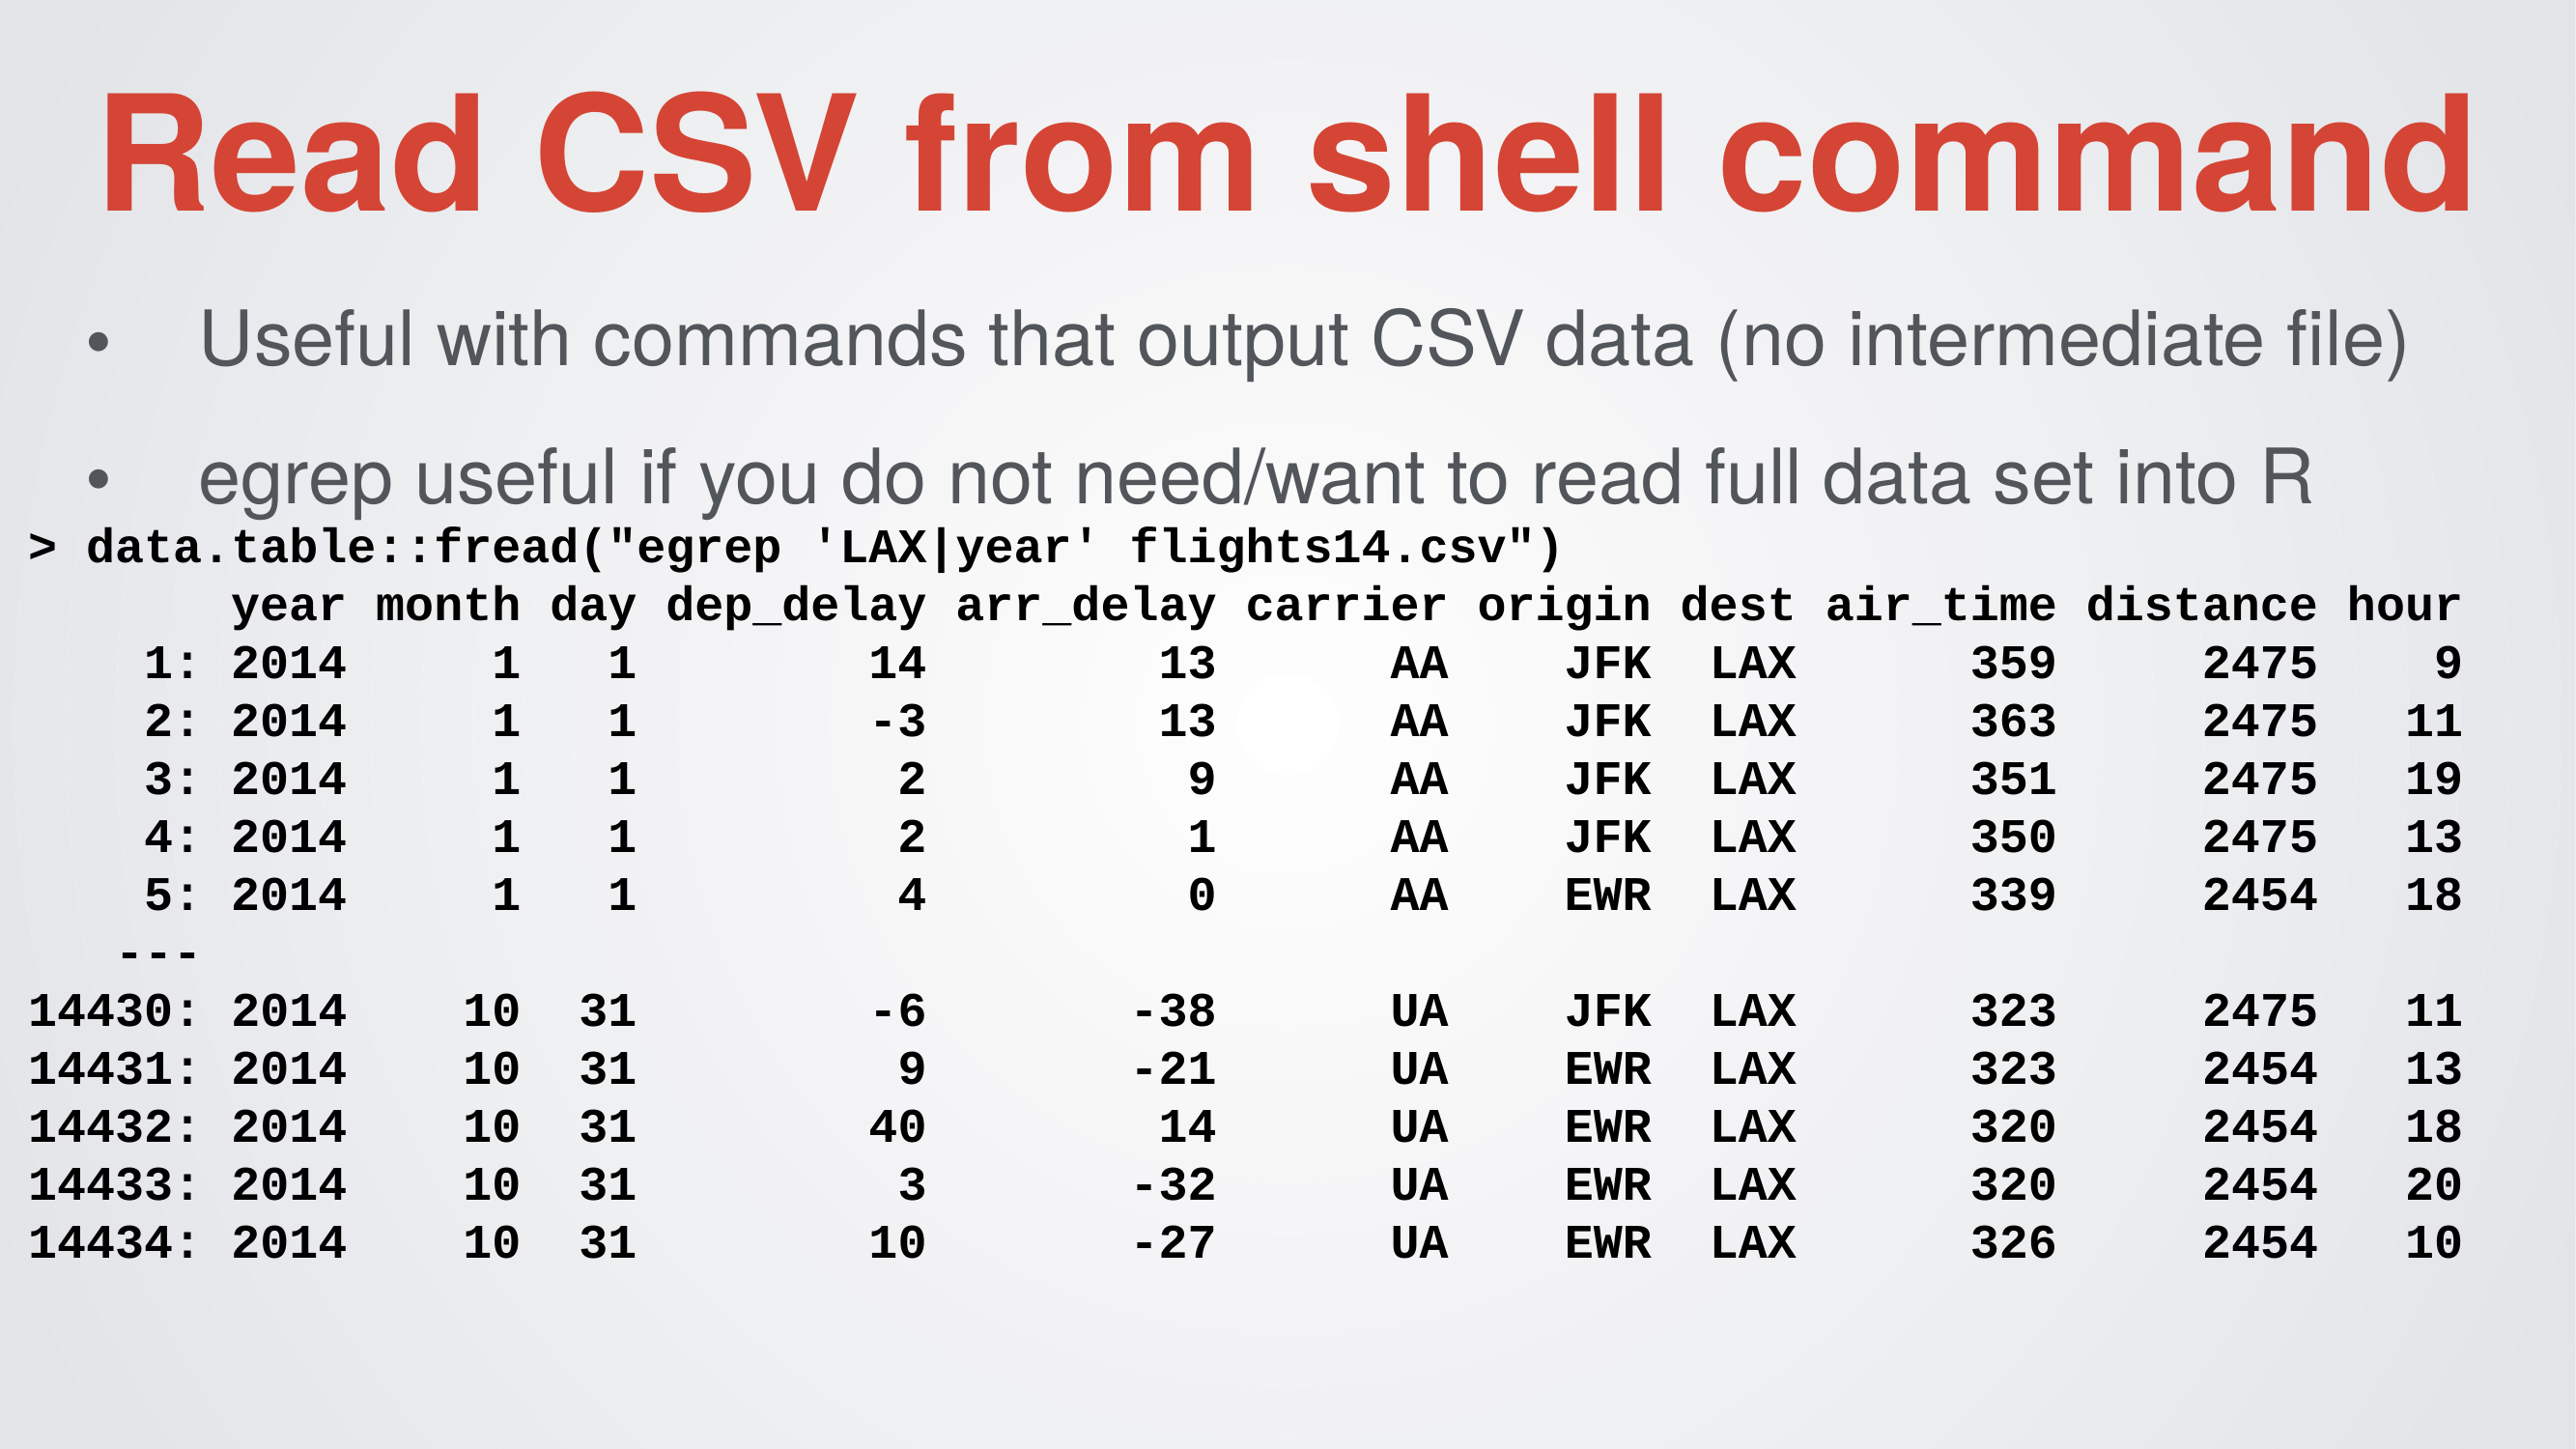

Read CSV from shell command
Useful with commands that output CSV data (no intermediate file)
egrep useful if you do not need/want to read full data set into R
> data.table::fread("egrep 'LAX|year' flights14.csv")
       year month day dep_delay arr_delay carrier origin dest air_time distance hour
    1: 2014     1   1        14        13      AA    JFK  LAX      359     2475    9
    2: 2014     1   1        -3        13      AA    JFK  LAX      363     2475   11
    3: 2014     1   1         2         9      AA    JFK  LAX      351     2475   19
    4: 2014     1   1         2         1      AA    JFK  LAX      350     2475   13
    5: 2014     1   1         4         0      AA    EWR  LAX      339     2454   18
   ---
14430: 2014    10  31        -6       -38      UA    JFK  LAX      323     2475   11
14431: 2014    10  31         9       -21      UA    EWR  LAX      323     2454   13
14432: 2014    10  31        40        14      UA    EWR  LAX      320     2454   18
14433: 2014    10  31         3       -32      UA    EWR  LAX      320     2454   20
14434: 2014    10  31        10       -27      UA    EWR  LAX      326     2454   10